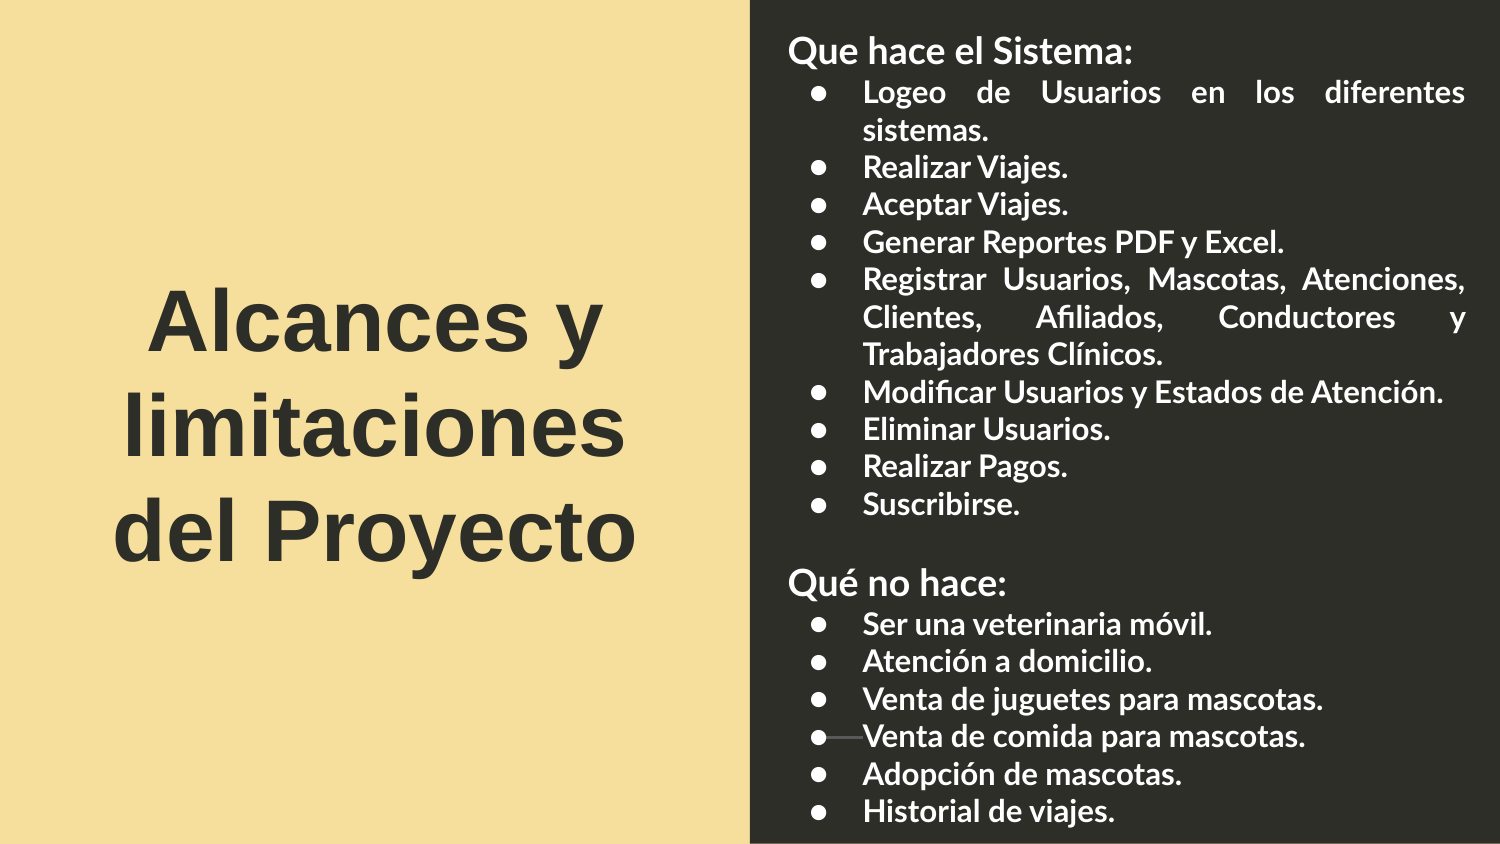

Que hace el Sistema:
Logeo de Usuarios en los diferentes sistemas.
Realizar Viajes.
Aceptar Viajes.
Generar Reportes PDF y Excel.
Registrar Usuarios, Mascotas, Atenciones, Clientes, Afiliados, Conductores y Trabajadores Clínicos.
Modificar Usuarios y Estados de Atención.
Eliminar Usuarios.
Realizar Pagos.
Suscribirse.

Qué no hace:
Ser una veterinaria móvil.
Atención a domicilio.
Venta de juguetes para mascotas.
Venta de comida para mascotas.
Adopción de mascotas.
Historial de viajes.
# Alcances y limitaciones del Proyecto